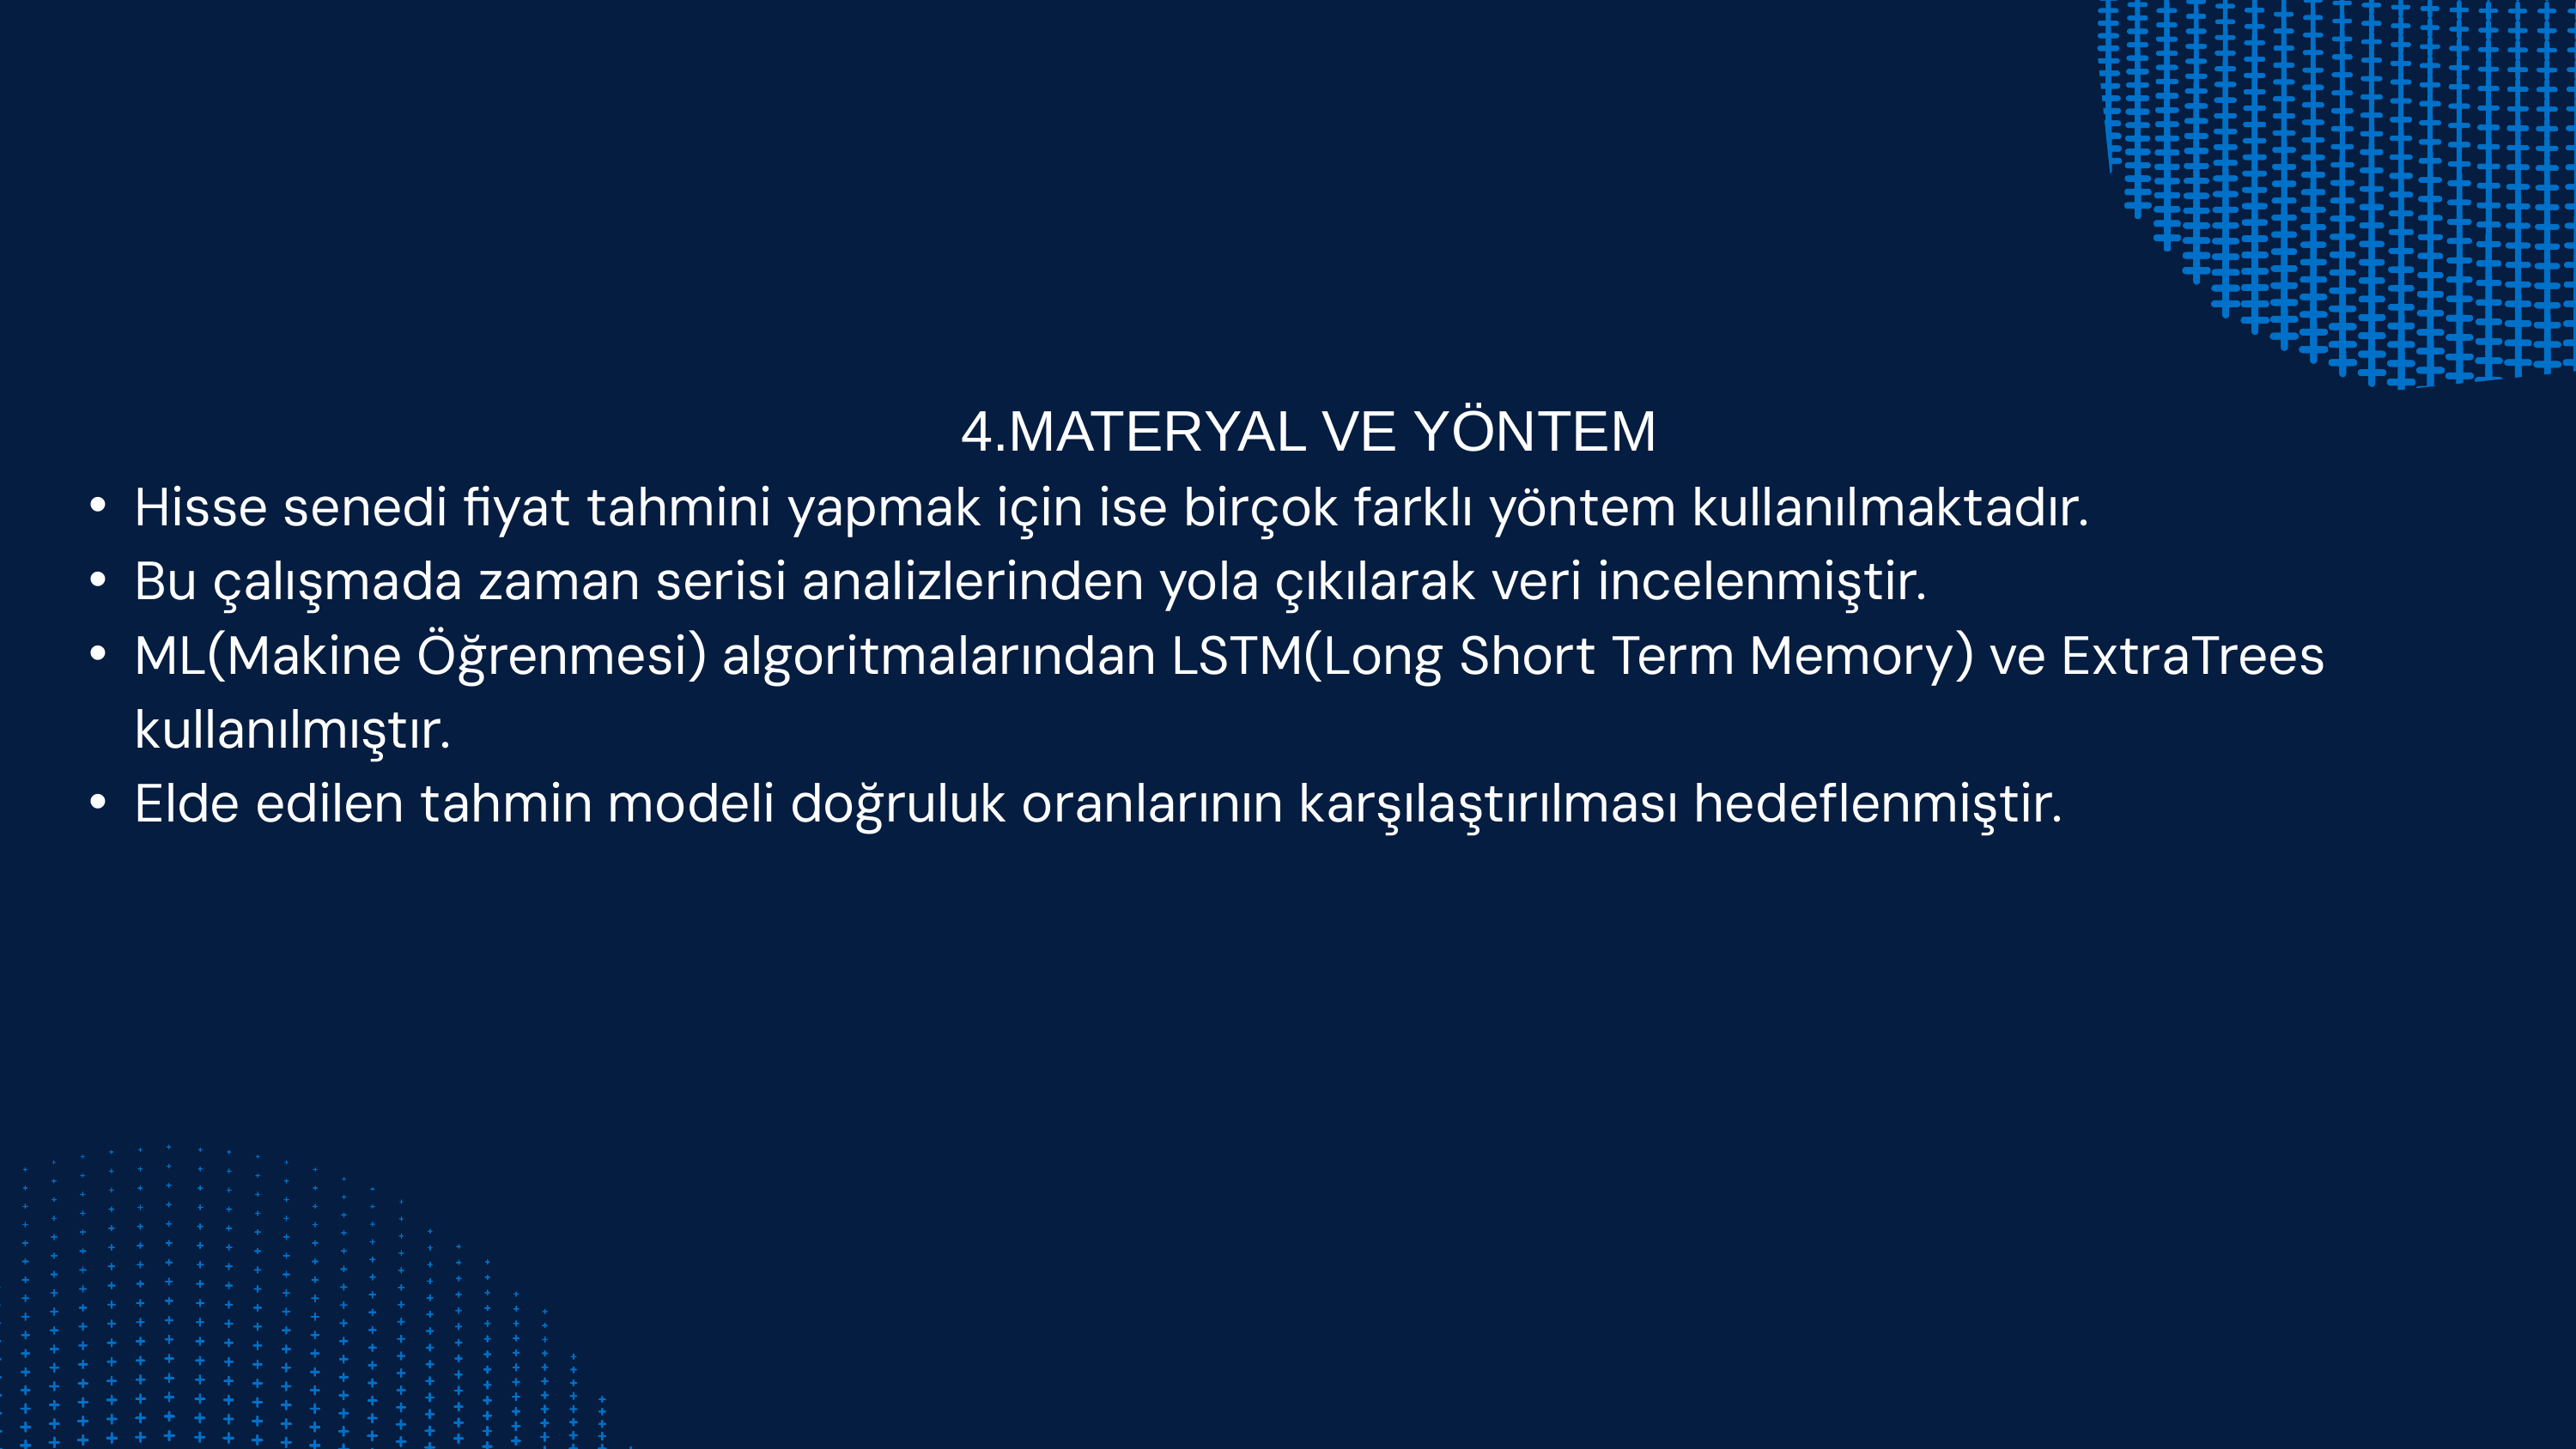

4.MATERYAL VE YÖNTEM
Hisse senedi fiyat tahmini yapmak için ise birçok farklı yöntem kullanılmaktadır.
Bu çalışmada zaman serisi analizlerinden yola çıkılarak veri incelenmiştir.
ML(Makine Öğrenmesi) algoritmalarından LSTM(Long Short Term Memory) ve ExtraTrees kullanılmıştır.
Elde edilen tahmin modeli doğruluk oranlarının karşılaştırılması hedeflenmiştir.